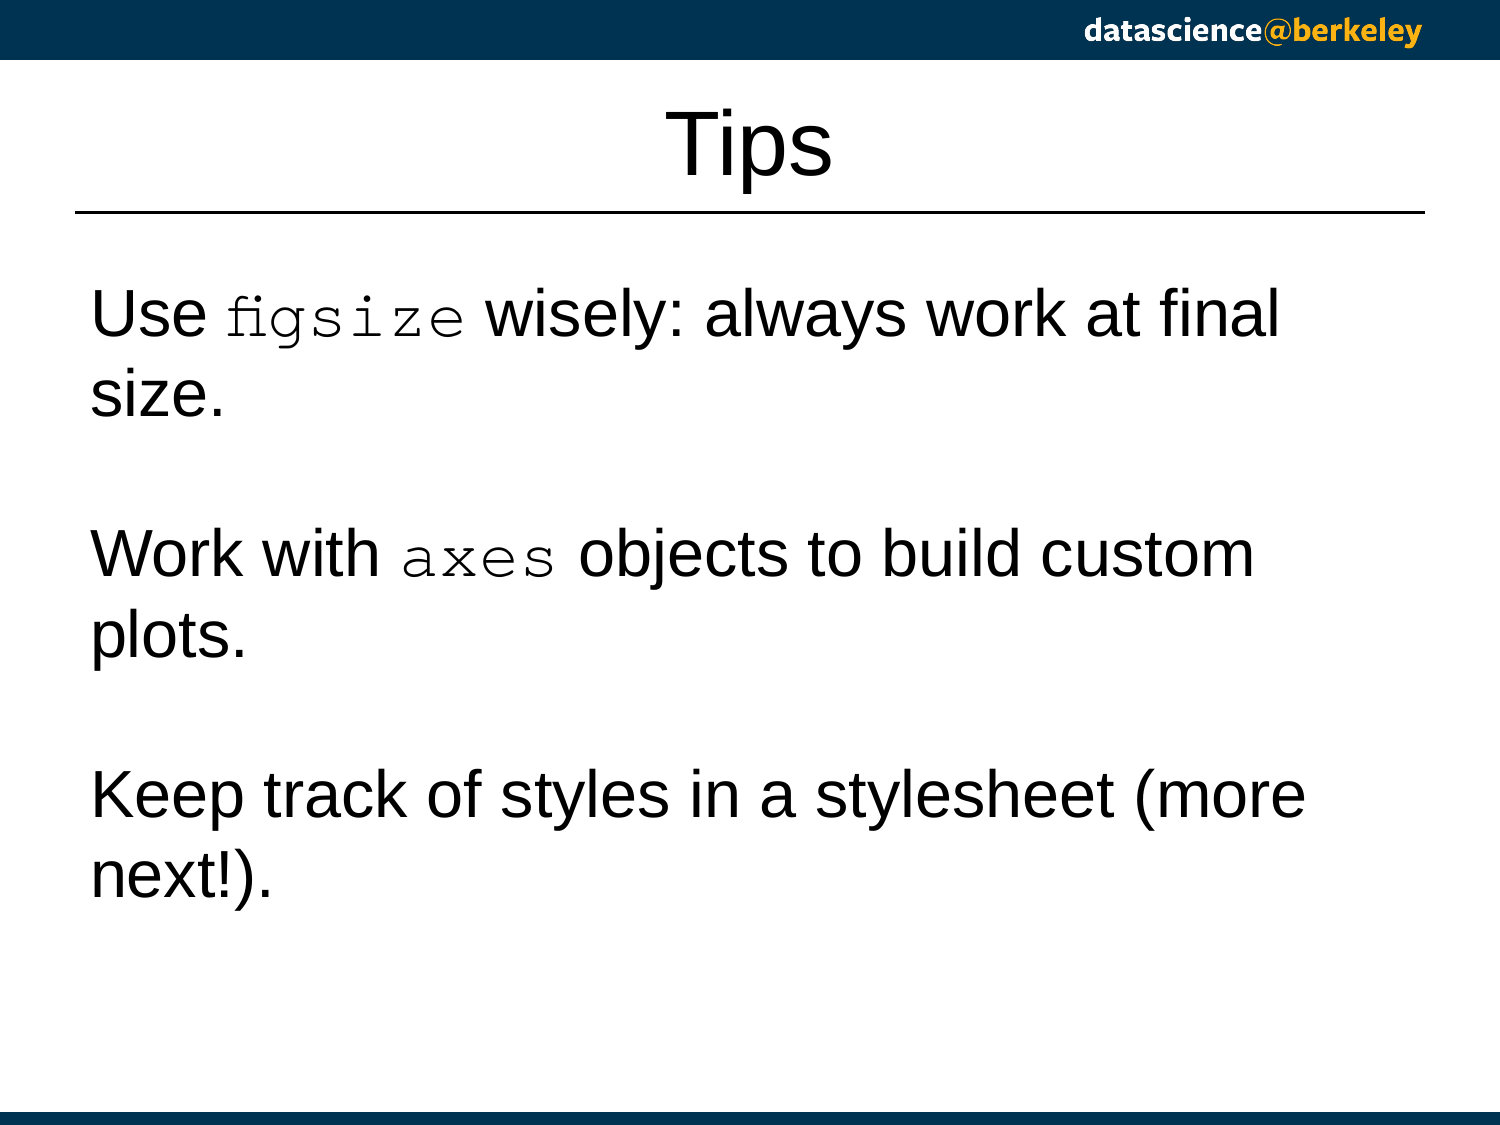

# Tips
Use figsize wisely: always work at final size.

Work with axes objects to build custom plots.

Keep track of styles in a stylesheet (more next!).